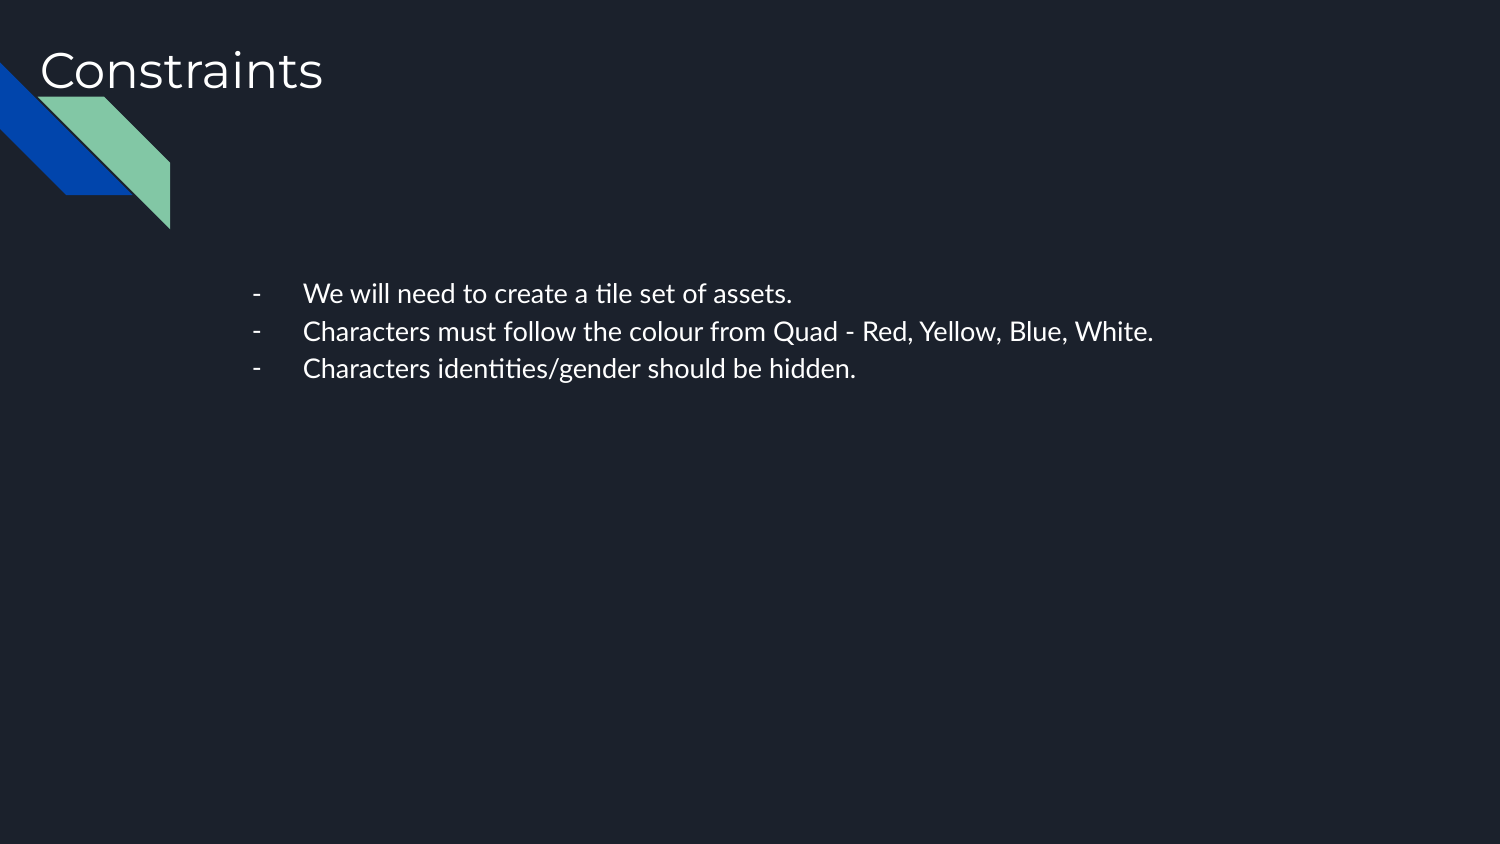

# Constraints
We will need to create a tile set of assets.
Characters must follow the colour from Quad - Red, Yellow, Blue, White.
Characters identities/gender should be hidden.